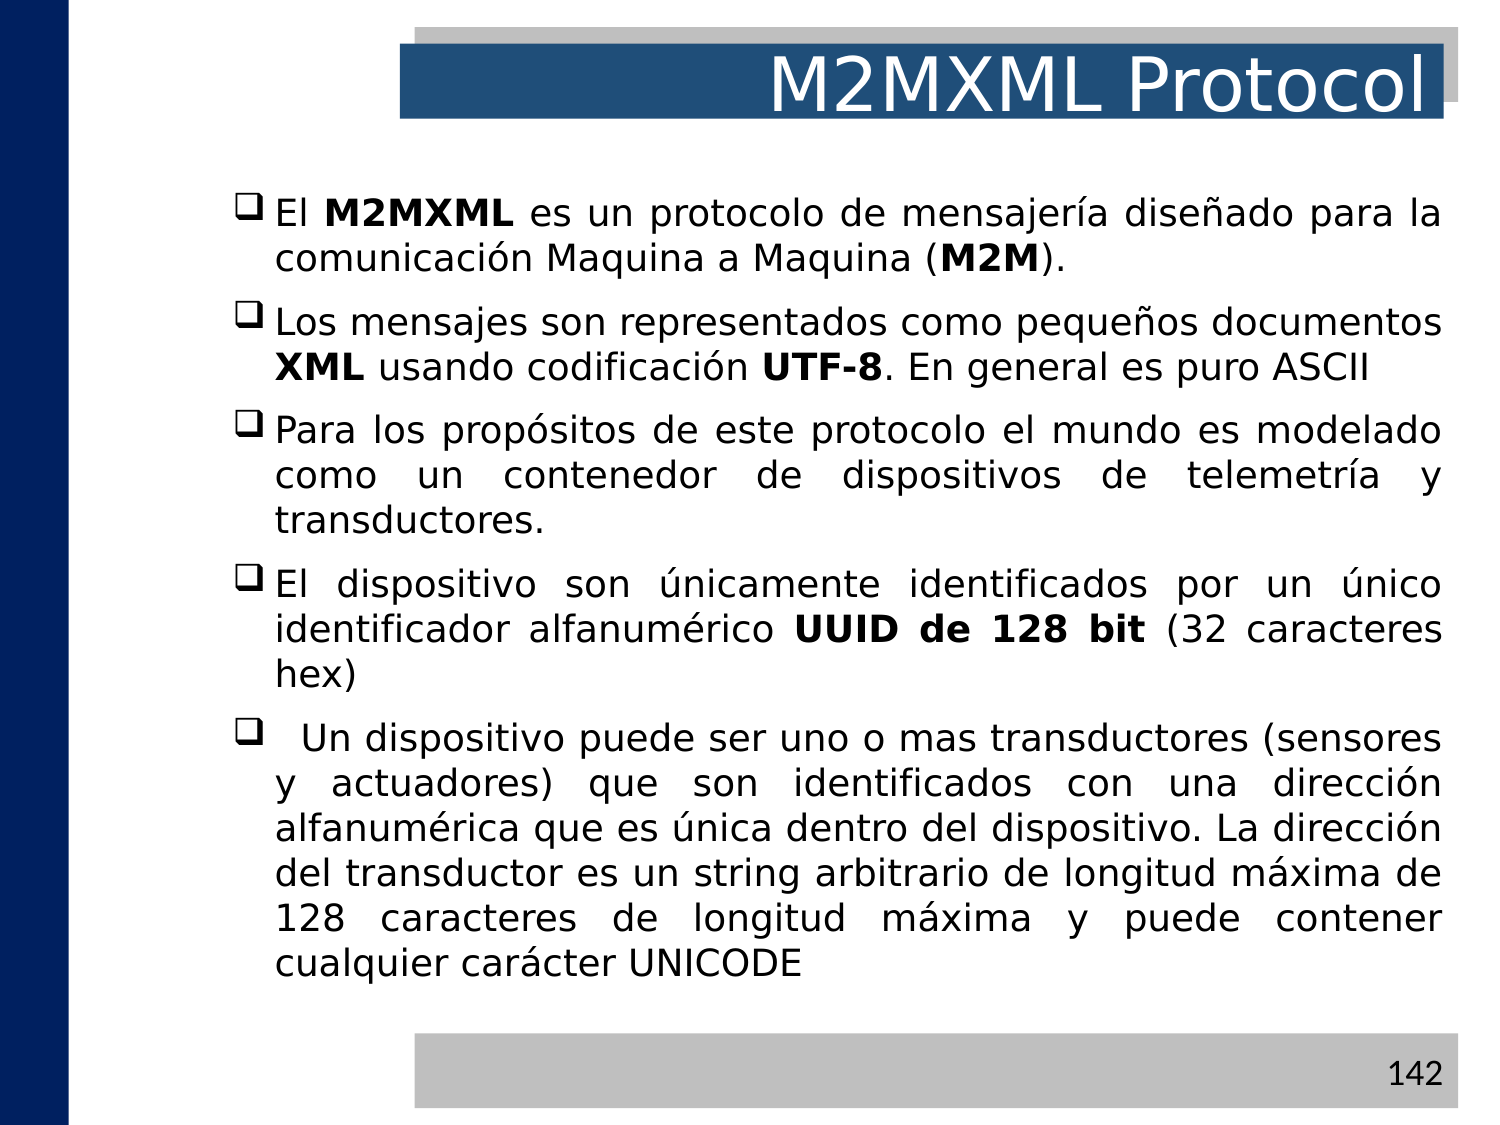

M2MXML Protocol
El M2MXML es un protocolo de mensajería diseñado para la comunicación Maquina a Maquina (M2M).
Los mensajes son representados como pequeños documentos XML usando codificación UTF-8. En general es puro ASCII
Para los propósitos de este protocolo el mundo es modelado como un contenedor de dispositivos de telemetría y transductores.
El dispositivo son únicamente identificados por un único identificador alfanumérico UUID de 128 bit (32 caracteres hex)
  Un dispositivo puede ser uno o mas transductores (sensores y actuadores) que son identificados con una dirección alfanumérica que es única dentro del dispositivo. La dirección del transductor es un string arbitrario de longitud máxima de 128 caracteres de longitud máxima y puede contener cualquier carácter UNICODE
142